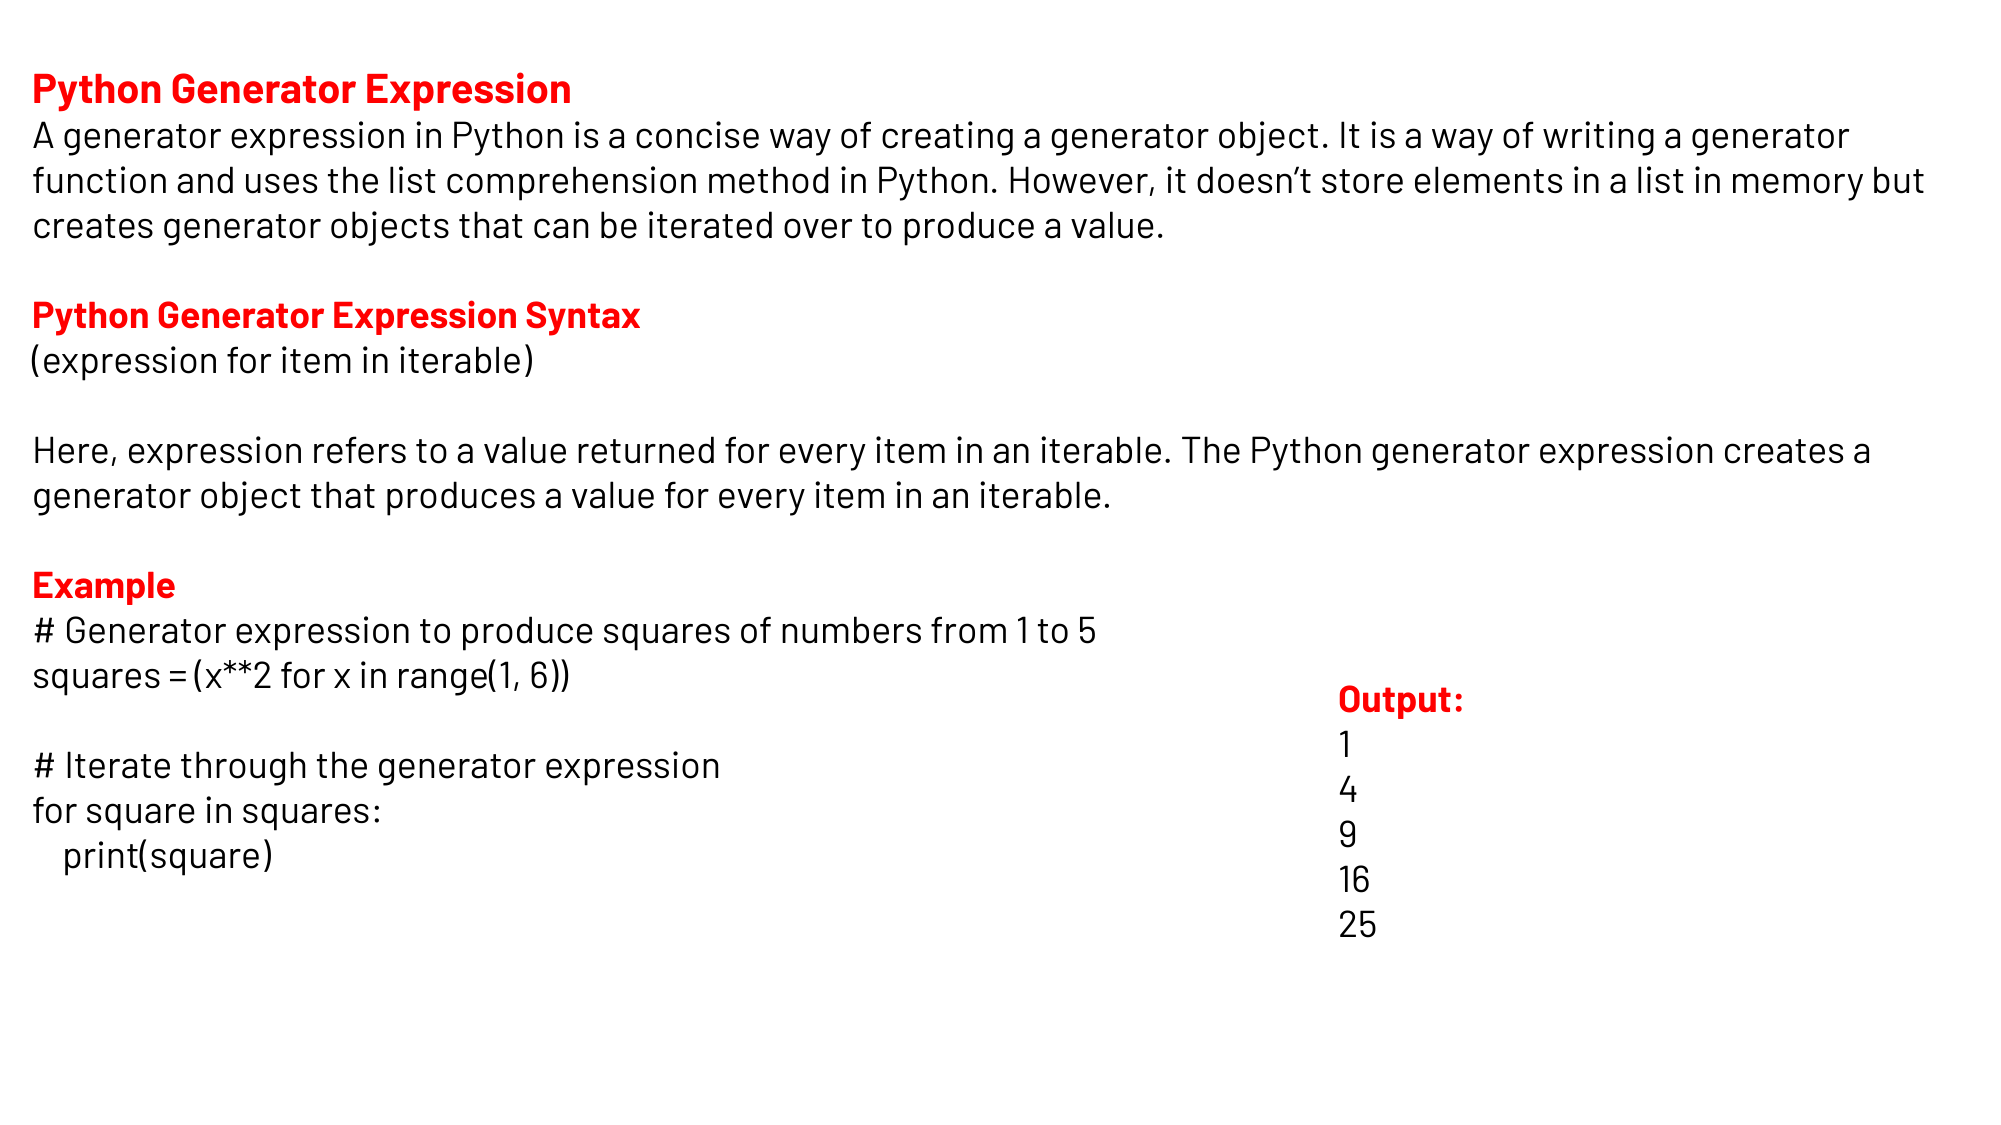

Python Generator Expression
A generator expression in Python is a concise way of creating a generator object. It is a way of writing a generator function and uses the list comprehension method in Python. However, it doesn’t store elements in a list in memory but creates generator objects that can be iterated over to produce a value.

Python Generator Expression Syntax
(expression for item in iterable)

Here, expression refers to a value returned for every item in an iterable. The Python generator expression creates a generator object that produces a value for every item in an iterable.

Example
# Generator expression to produce squares of numbers from 1 to 5
squares = (x**2 for x in range(1, 6))

# Iterate through the generator expression
for square in squares:
    print(square)
Output:
1
4
9
16
25